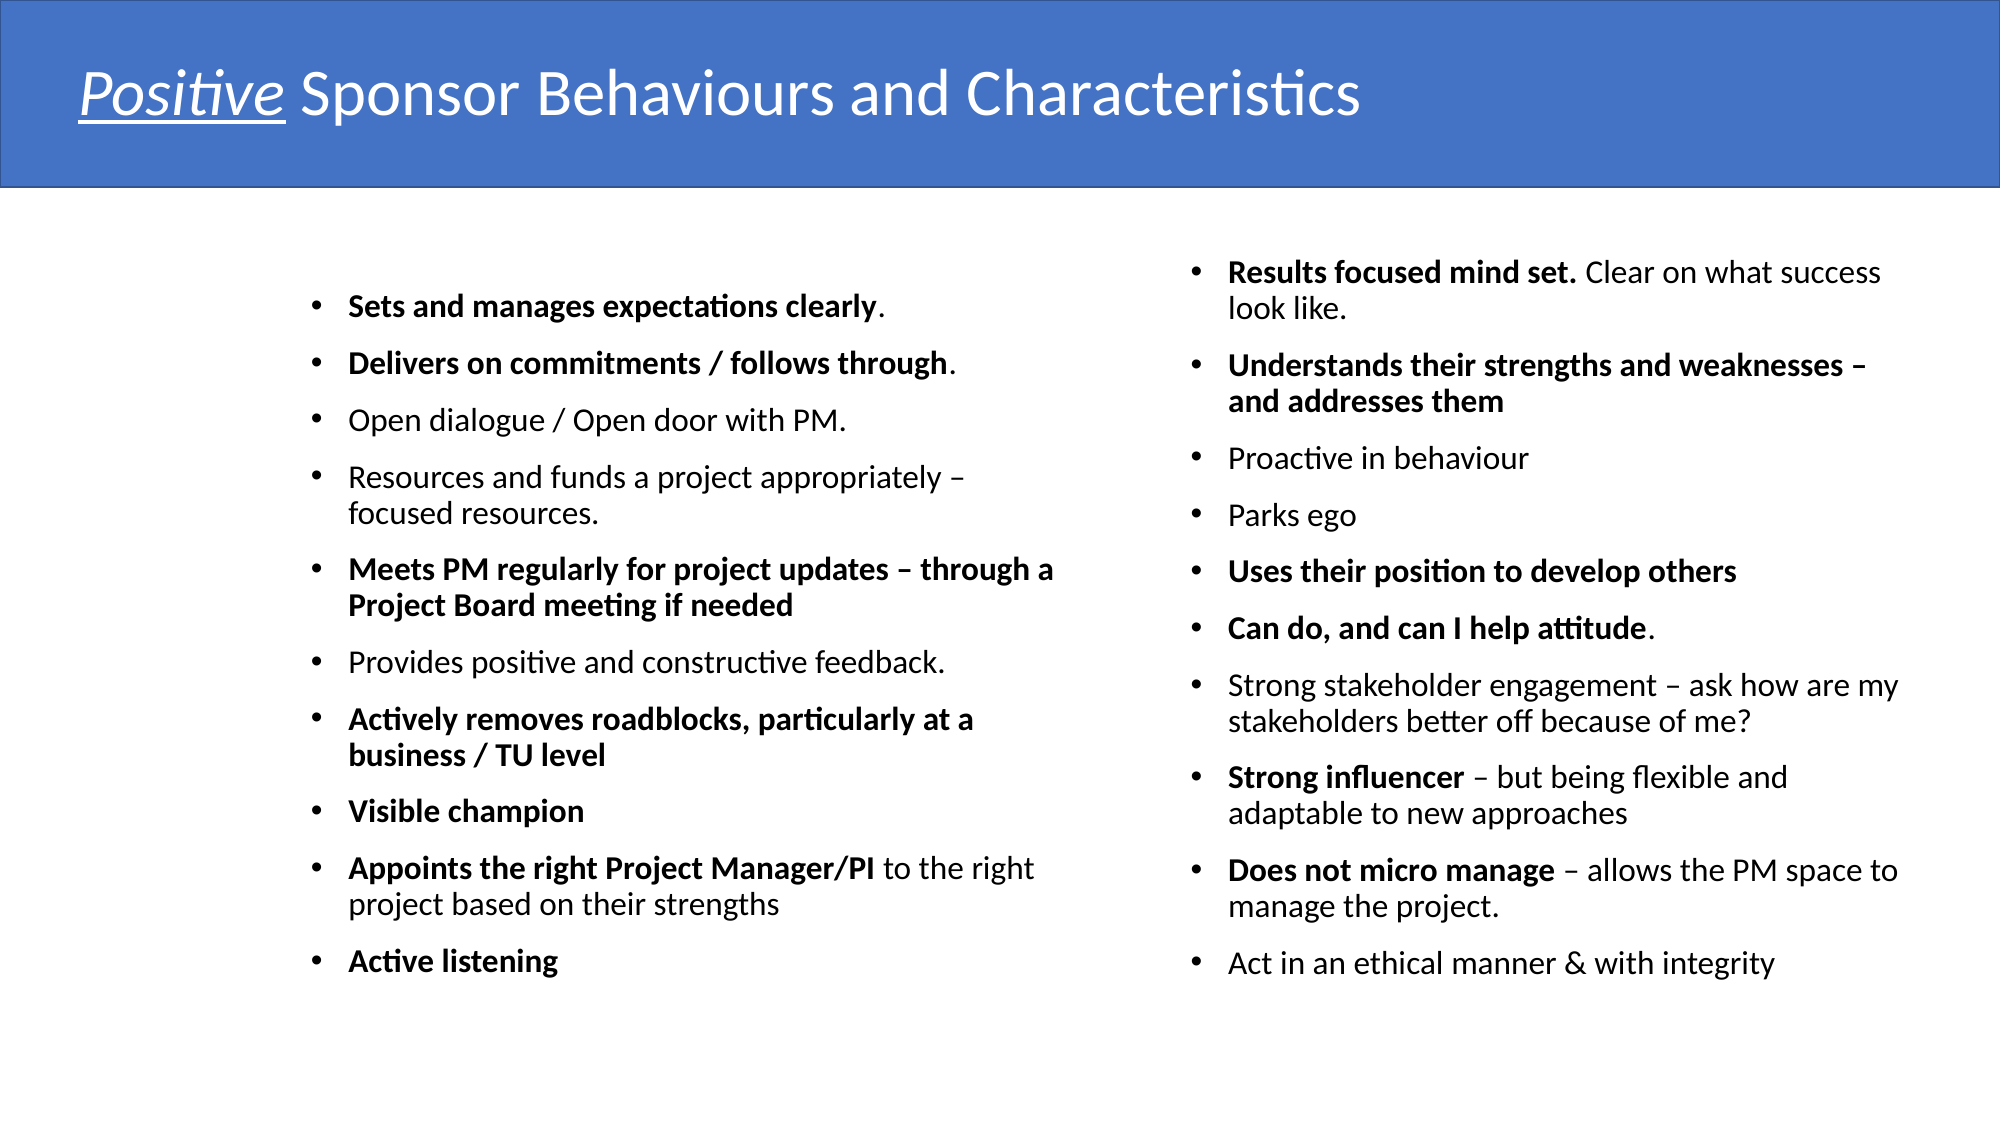

# Positive Sponsor Behaviours and Characteristics
Results focused mind set. Clear on what success look like.
Understands their strengths and weaknesses – and addresses them
Proactive in behaviour
Parks ego
Uses their position to develop others
Can do, and can I help attitude.
Strong stakeholder engagement – ask how are my stakeholders better off because of me?
Strong influencer – but being flexible and adaptable to new approaches
Does not micro manage – allows the PM space to manage the project.
Act in an ethical manner & with integrity

Sets and manages expectations clearly.
Delivers on commitments / follows through.
Open dialogue / Open door with PM.
Resources and funds a project appropriately – focused resources.
Meets PM regularly for project updates – through a Project Board meeting if needed
Provides positive and constructive feedback.
Actively removes roadblocks, particularly at a business / TU level
Visible champion
Appoints the right Project Manager/PI to the right project based on their strengths
Active listening